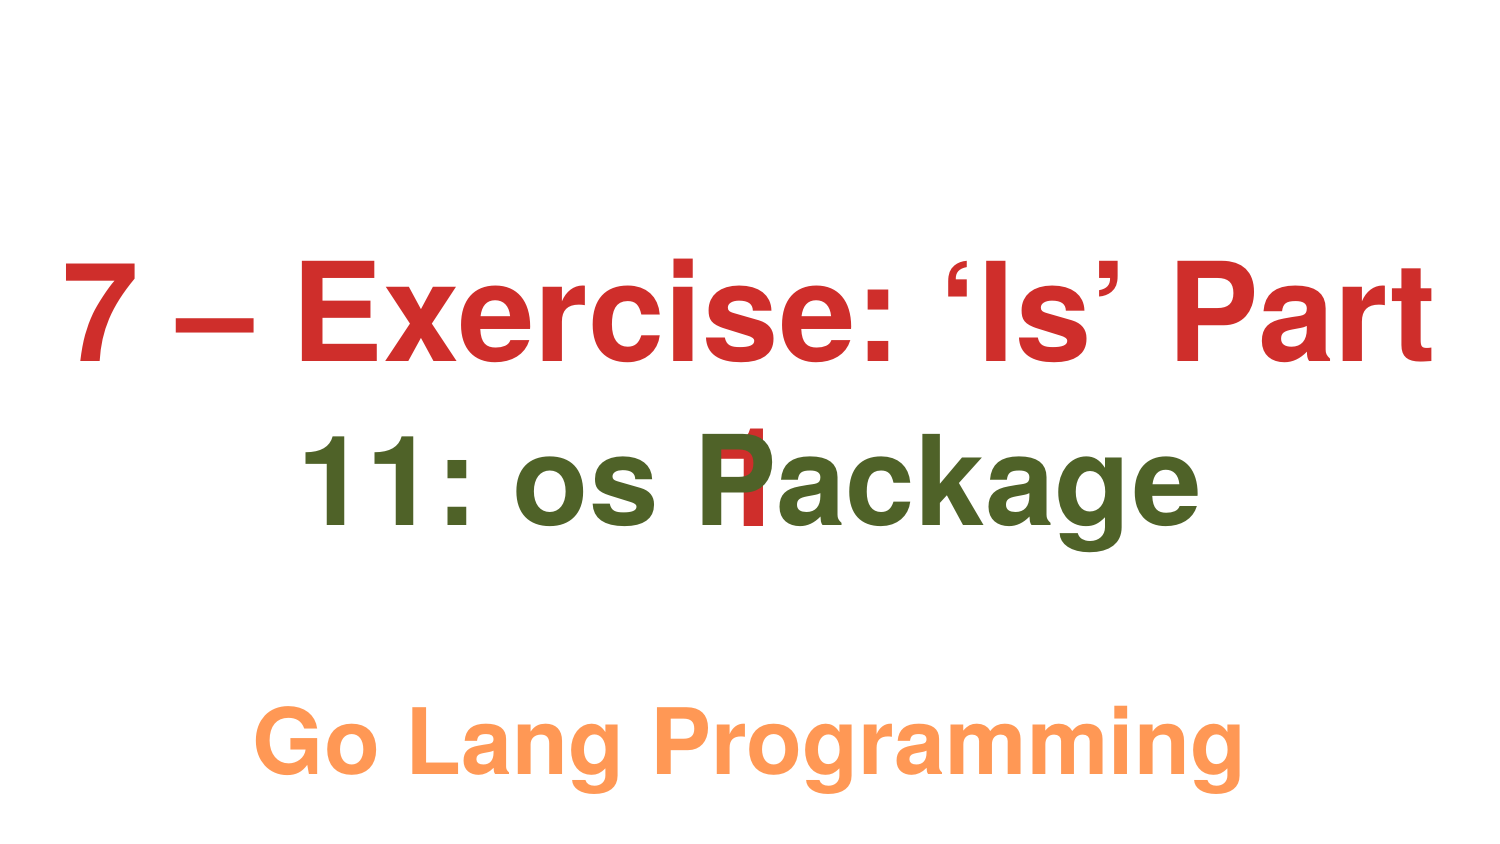

7 – Exercise: ‘ls’ Part 1
11: os Package
Go Lang Programming